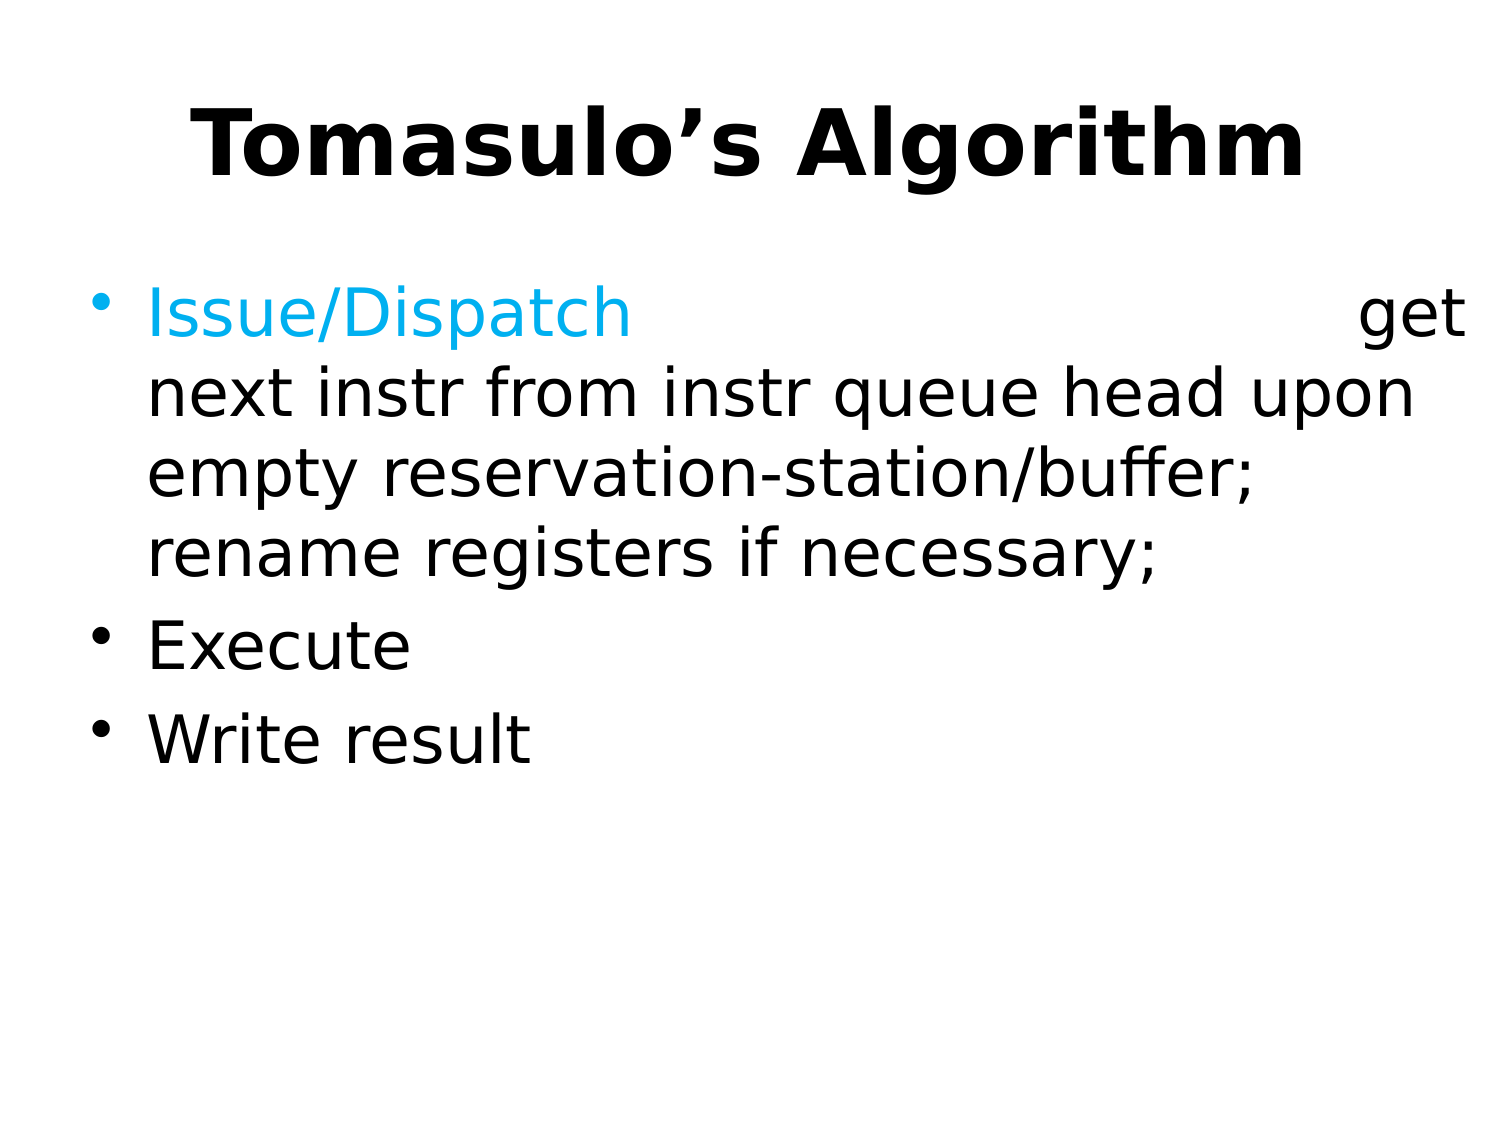

# Tomasulo’s Algorithm
Issue/Dispatch                                  get next instr from instr queue head upon empty reservation-station/buffer; rename registers if necessary;
Execute
Write result